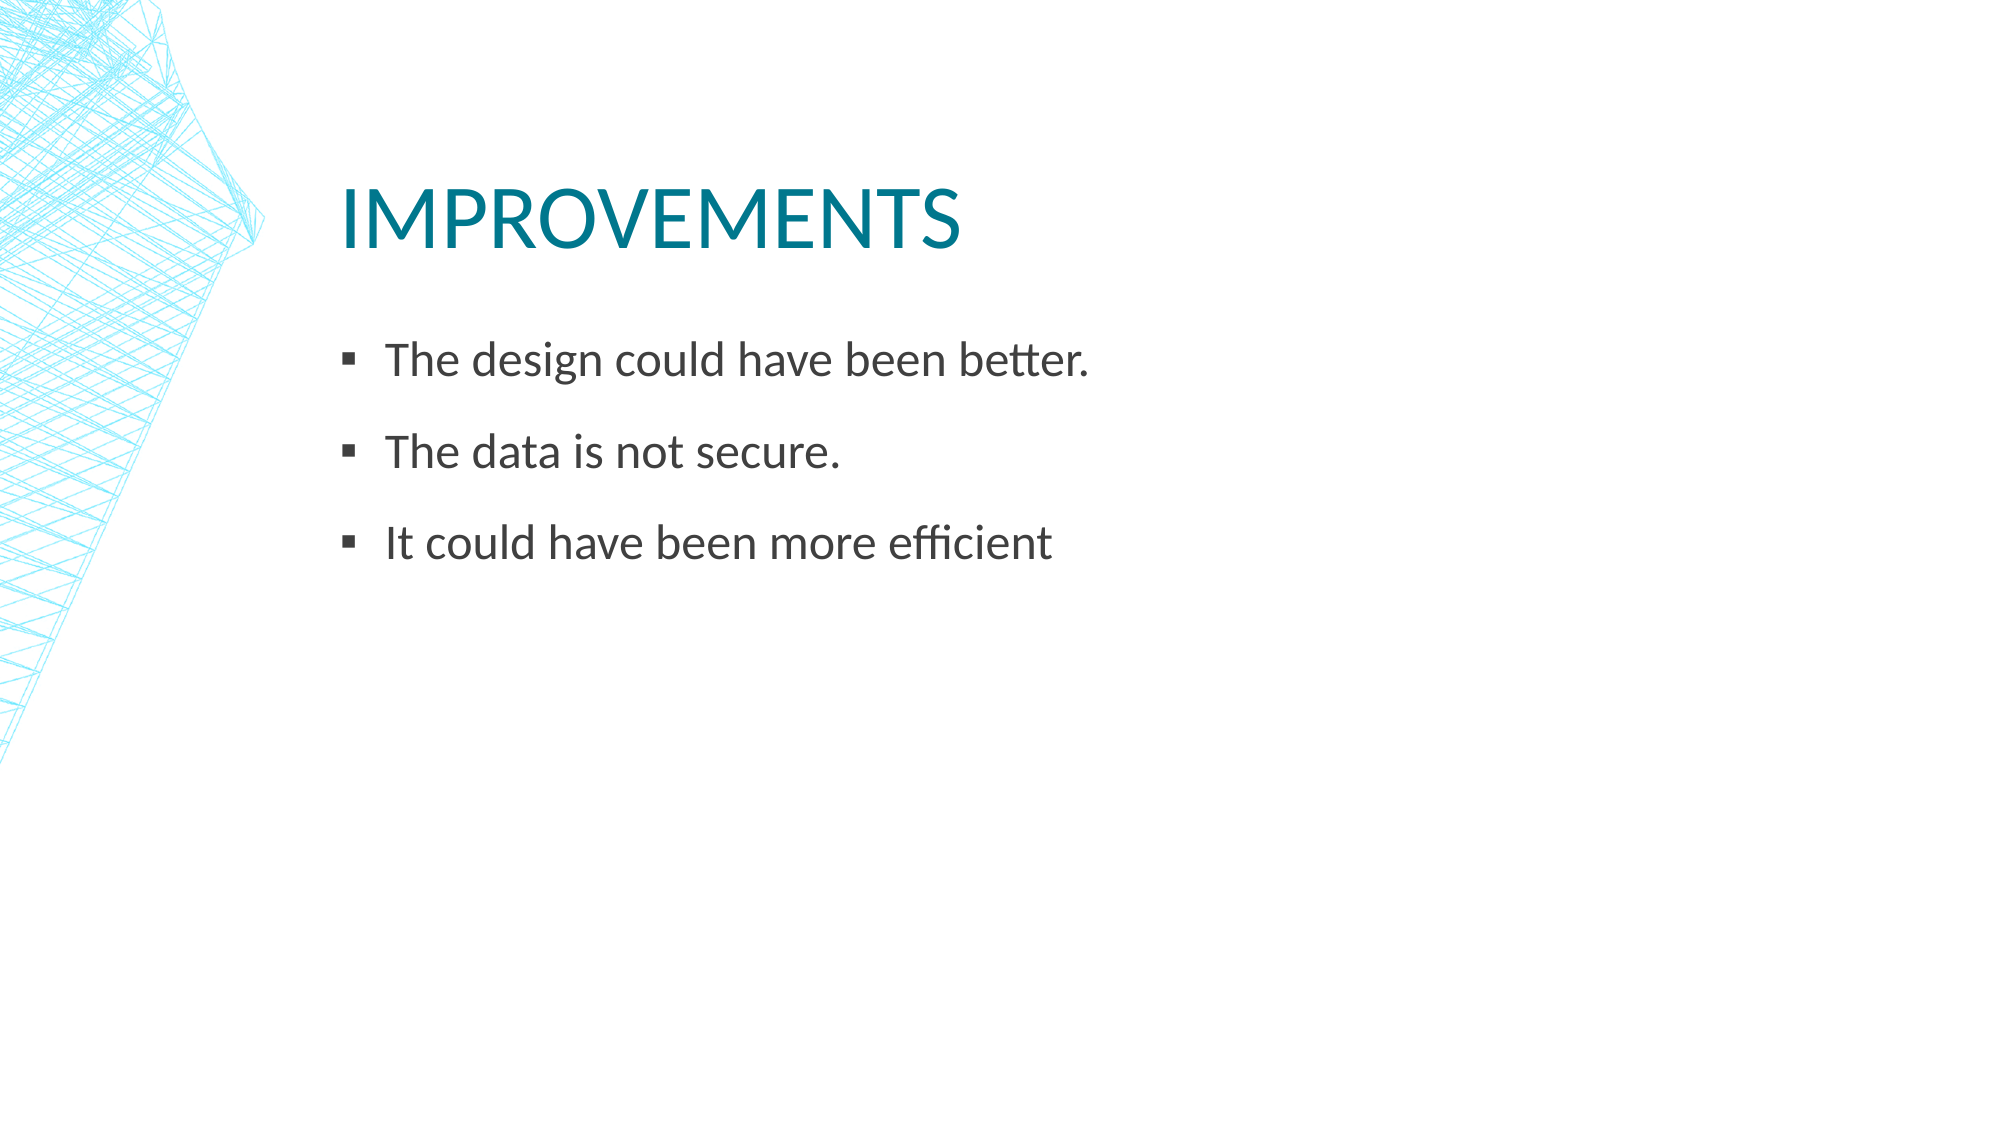

# improvements
The design could have been better.
The data is not secure.
It could have been more efficient